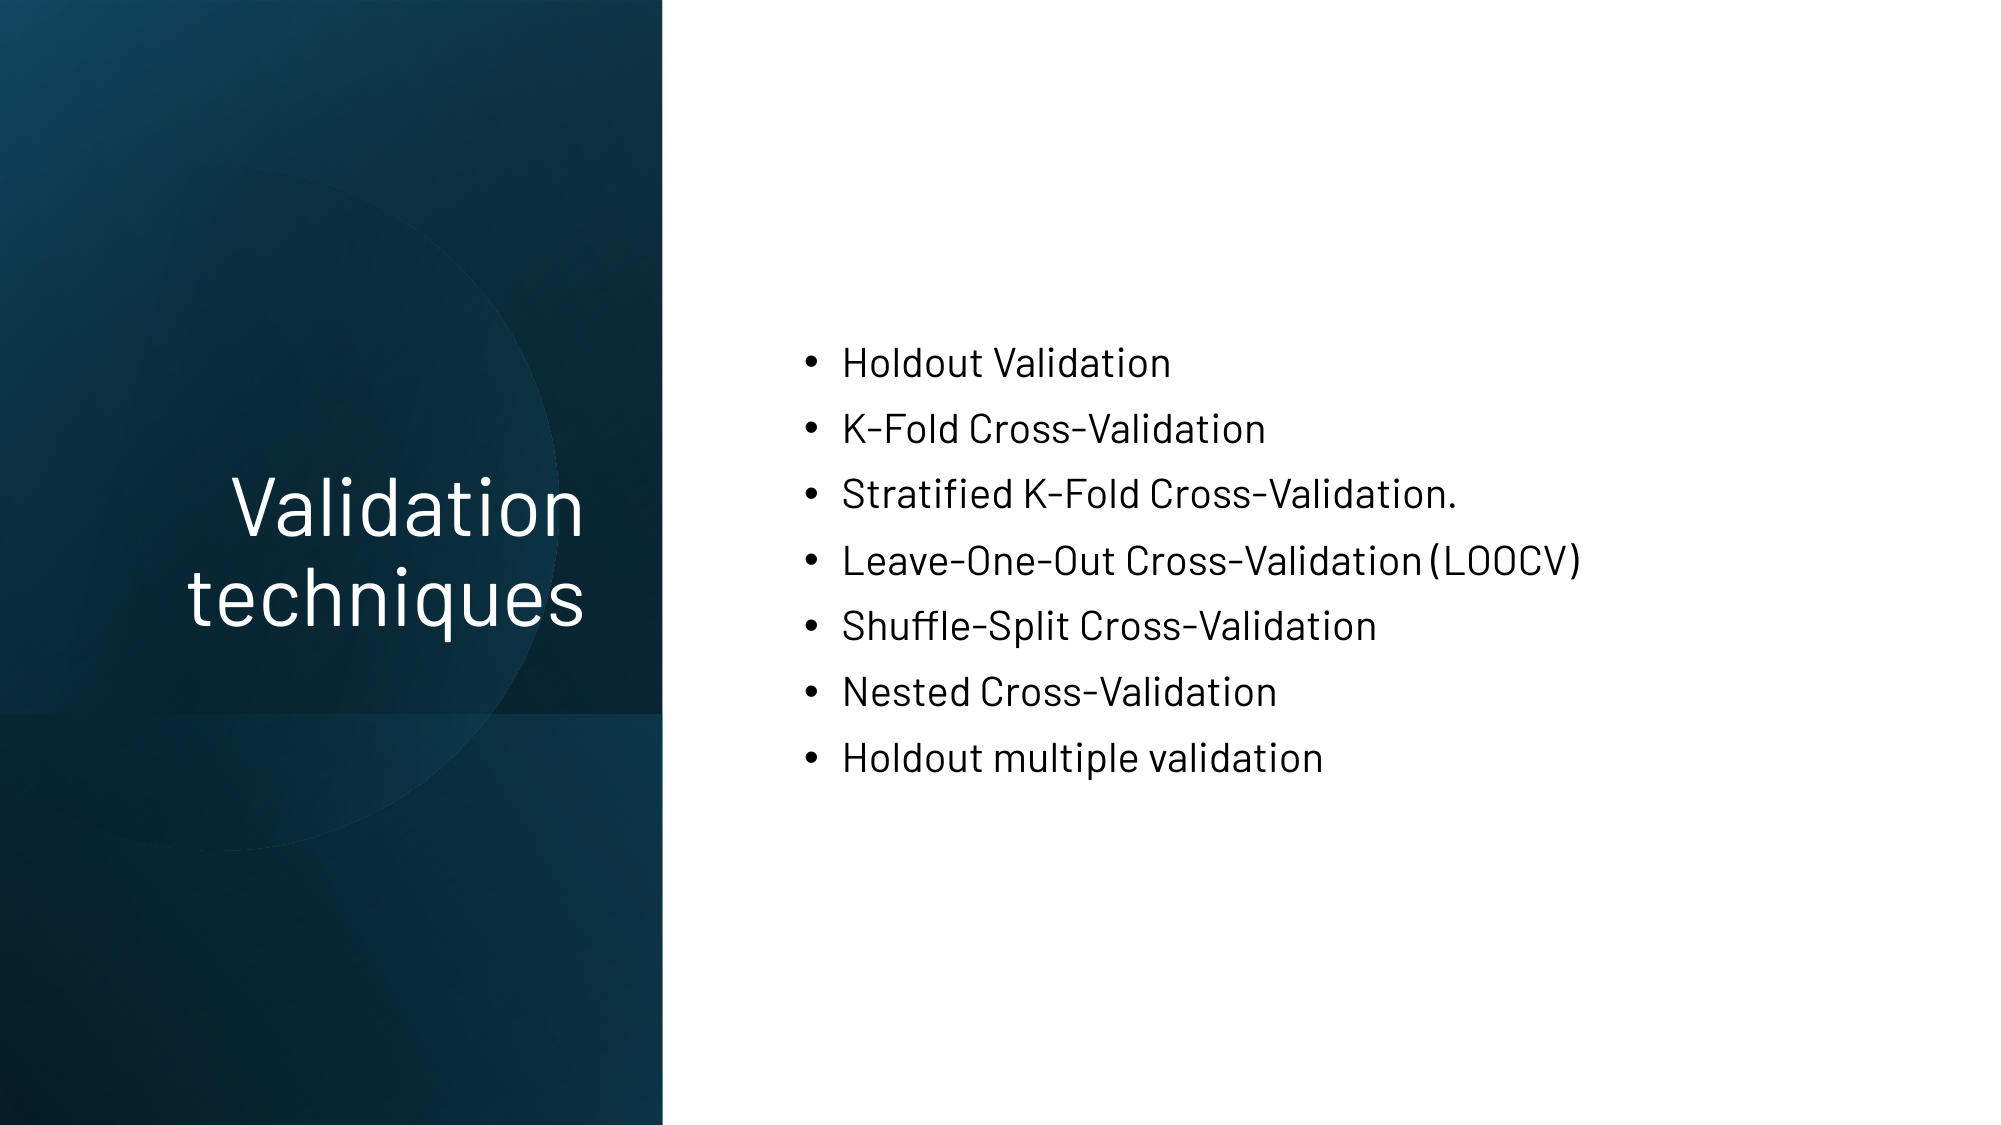

# Validation techniques
Holdout Validation
K-Fold Cross-Validation
Stratified K-Fold Cross-Validation.
Leave-One-Out Cross-Validation (LOOCV)
Shuffle-Split Cross-Validation
Nested Cross-Validation
Holdout multiple validation